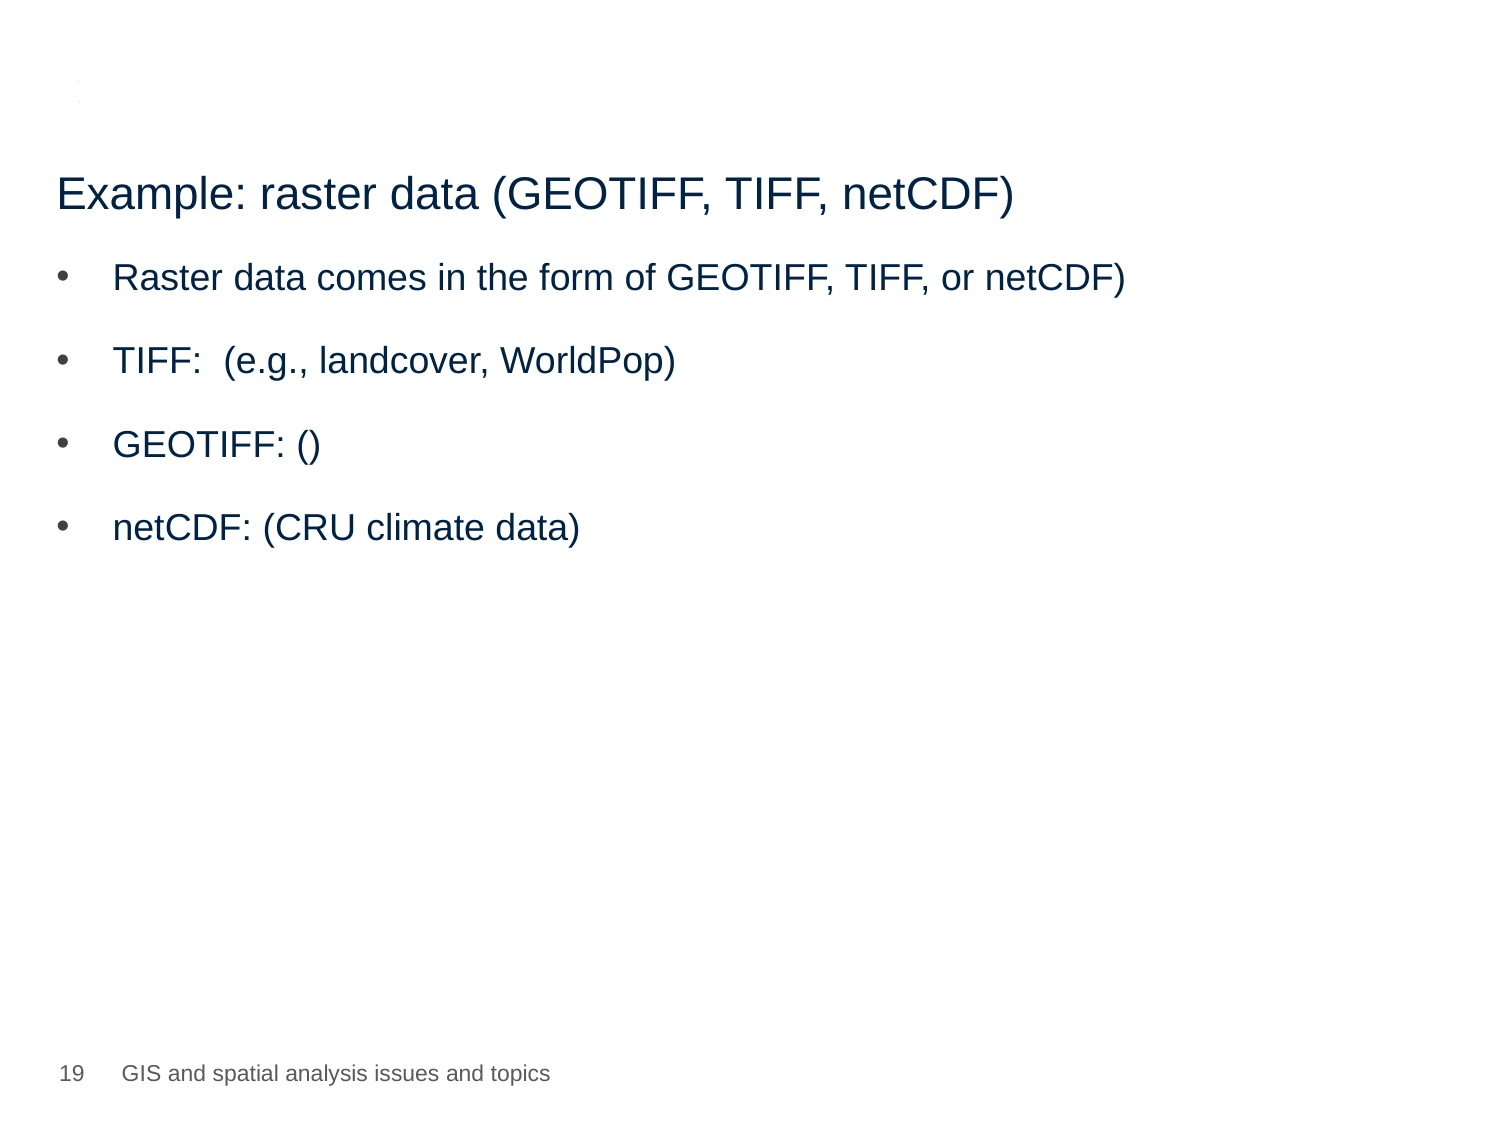

# Example: raster data (GEOTIFF, TIFF, netCDF)
Raster data comes in the form of GEOTIFF, TIFF, or netCDF)
TIFF:  (e.g., landcover, WorldPop)
GEOTIFF: ()
netCDF: (CRU climate data)

19
GIS and spatial analysis issues and topics